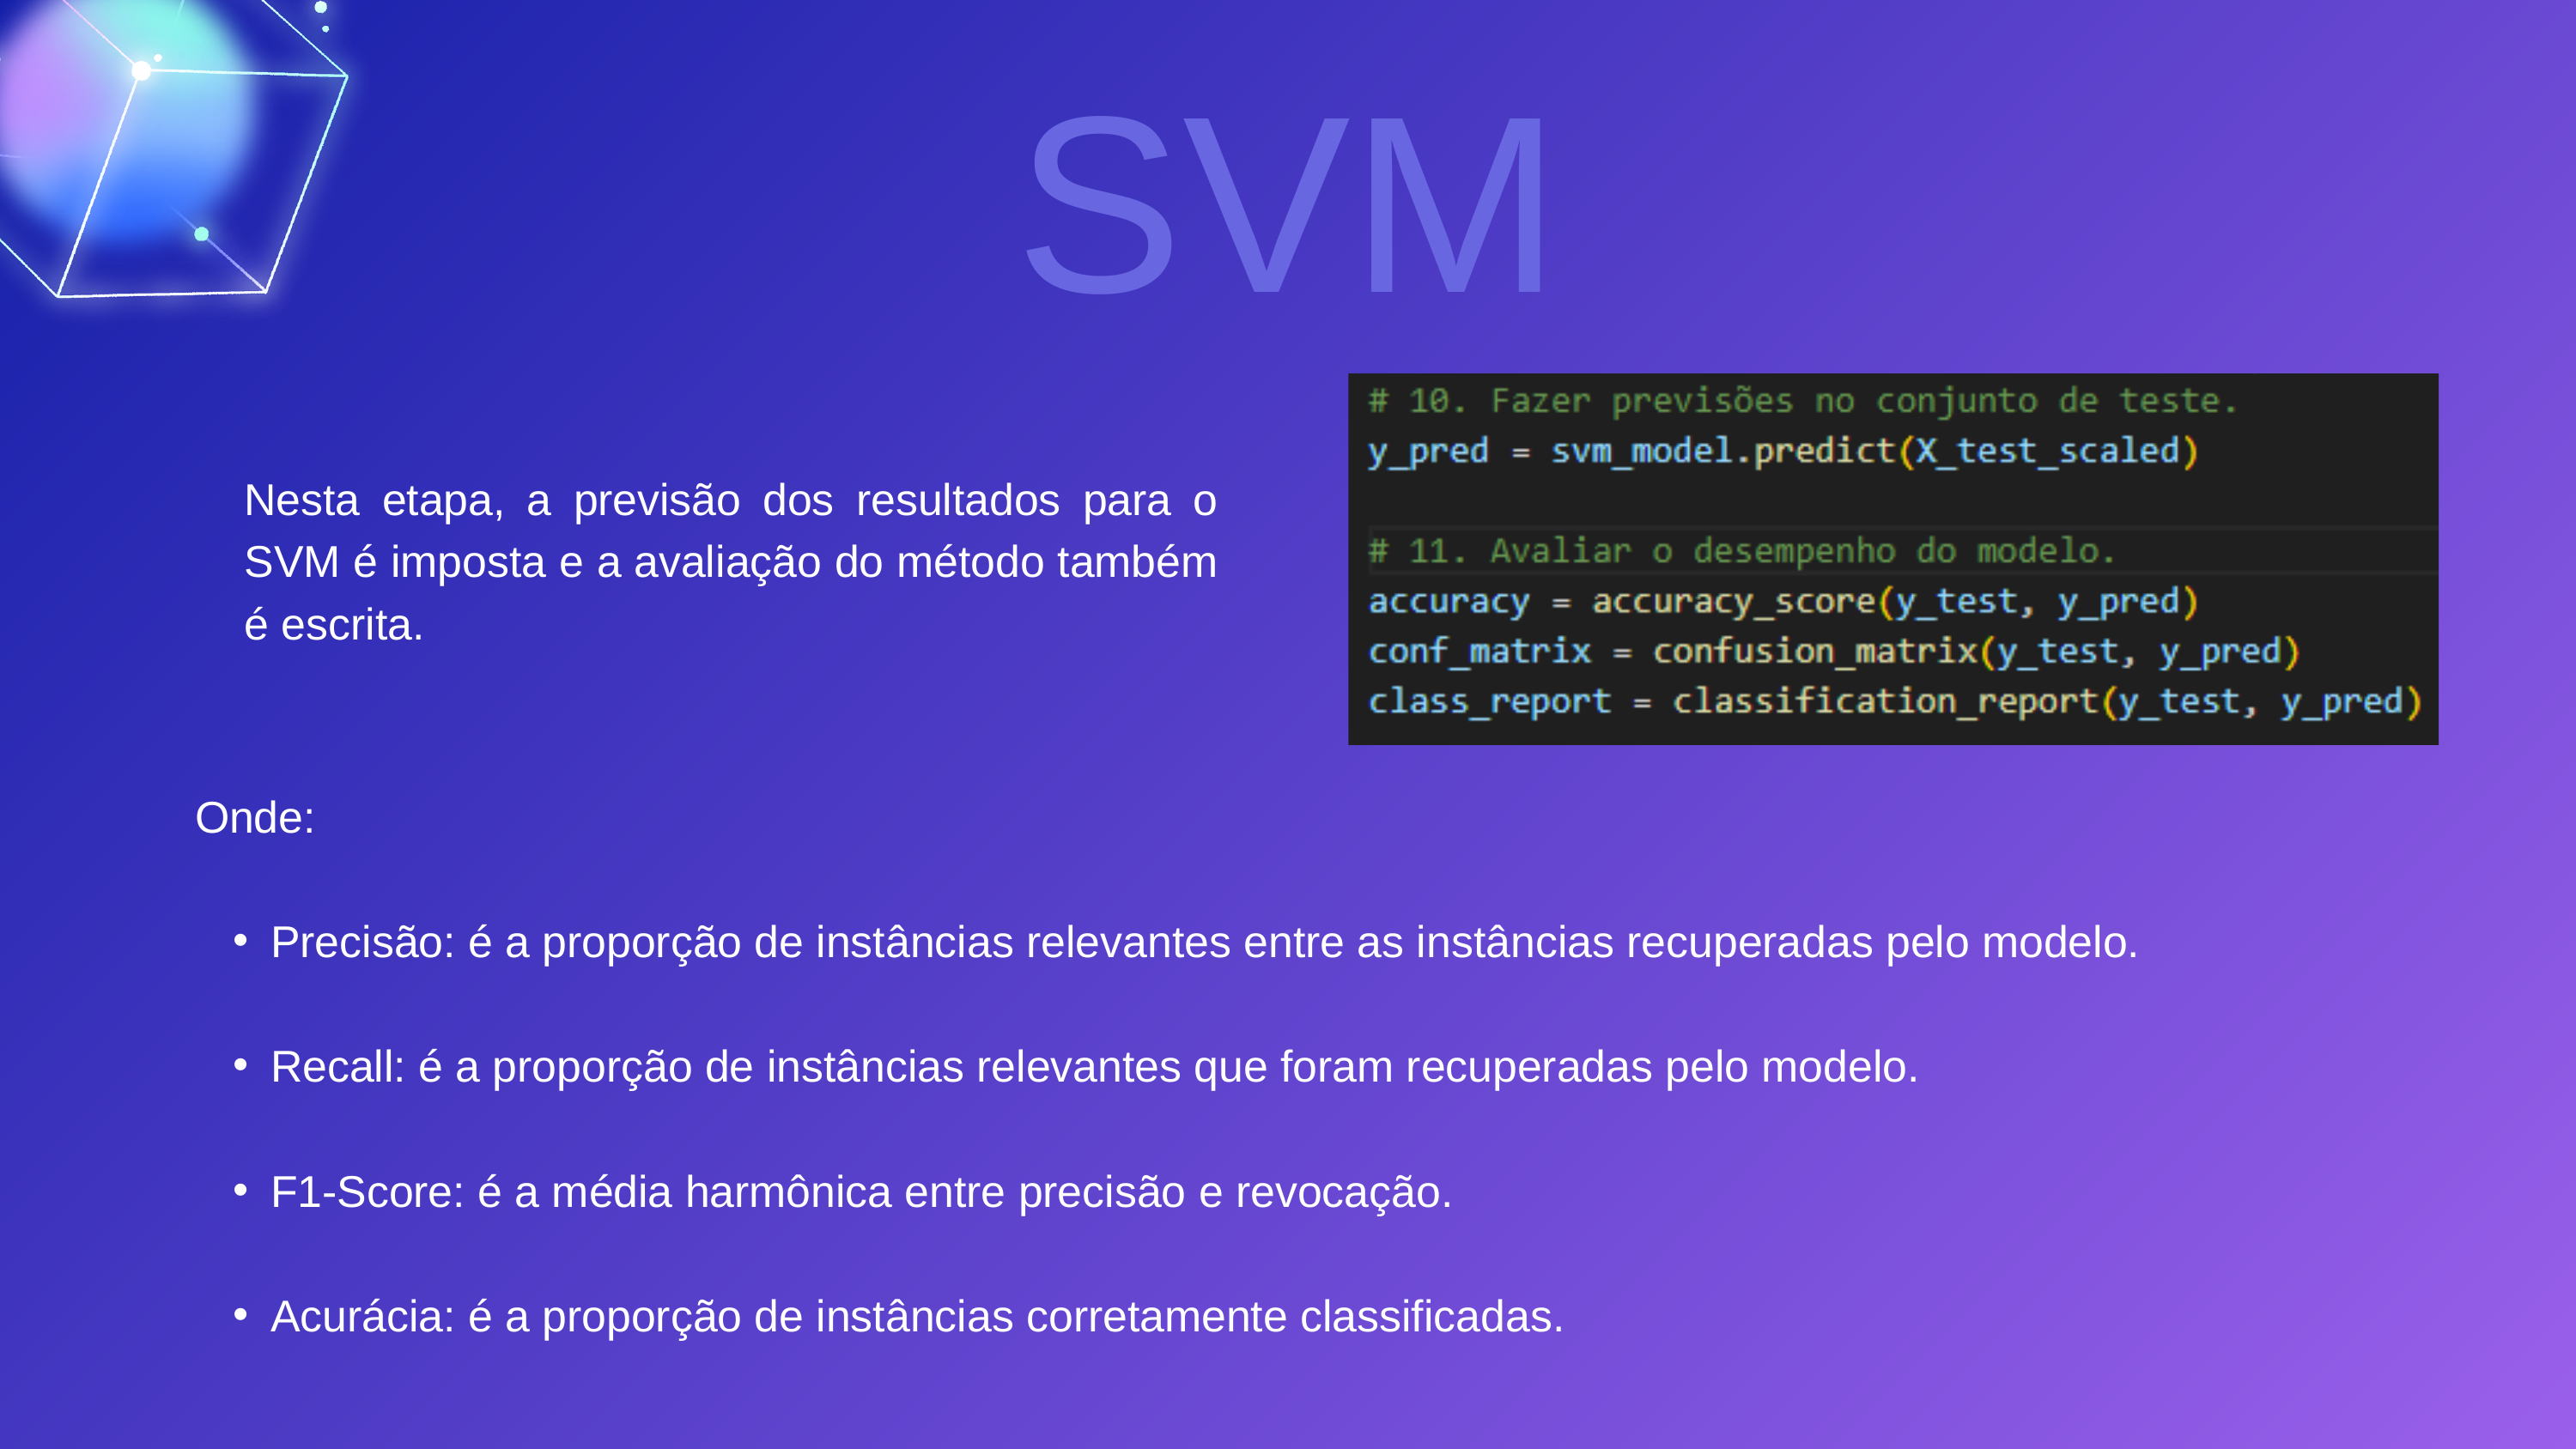

SVM

Nesta etapa, a previsão dos resultados para o SVM é imposta e a avaliação do método também é escrita.
Onde:

Precisão: é a proporção de instâncias relevantes entre as instâncias recuperadas pelo modelo.

Recall: é a proporção de instâncias relevantes que foram recuperadas pelo modelo.

F1-Score: é a média harmônica entre precisão e revocação.

Acurácia: é a proporção de instâncias corretamente classificadas.